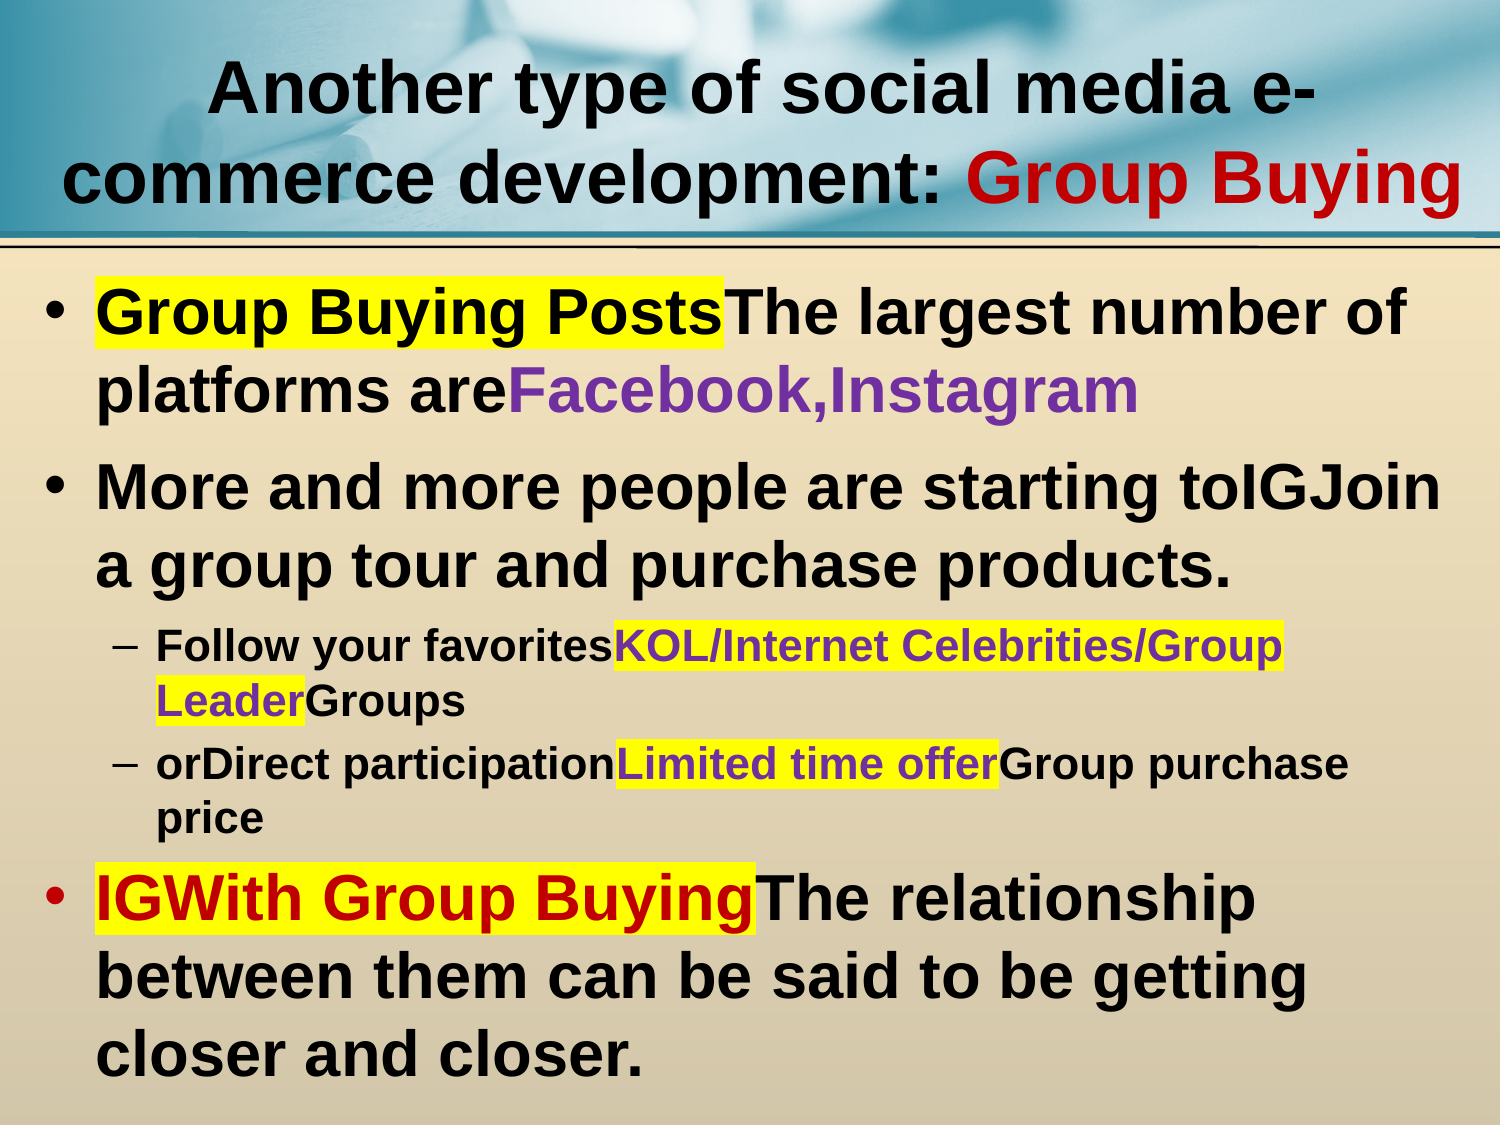

# Another type of social media e-commerce development: Group Buying
Group Buying PostsThe largest number of platforms areFacebook,Instagram
More and more people are starting toIGJoin a group tour and purchase products.
Follow your favoritesKOL/Internet Celebrities/Group LeaderGroups
orDirect participationLimited time offerGroup purchase price
IGWith Group BuyingThe relationship between them can be said to be getting closer and closer.